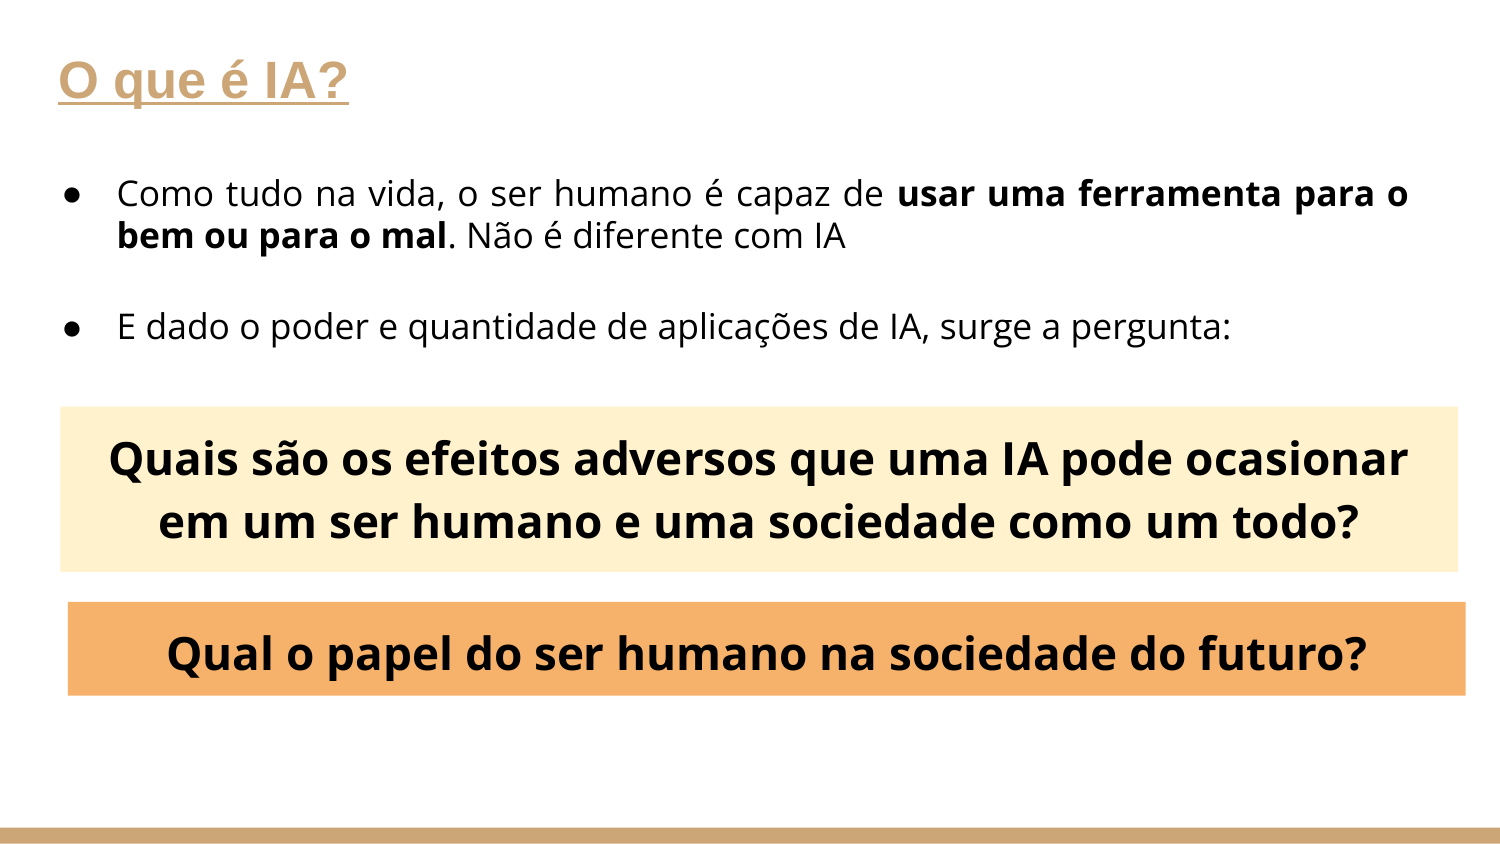

# O que é IA?
Como tudo na vida, o ser humano é capaz de usar uma ferramenta para o bem ou para o mal. Não é diferente com IA

E dado o poder e quantidade de aplicações de IA, surge a pergunta:
Quais são os efeitos adversos que uma IA pode ocasionar em um ser humano e uma sociedade como um todo?
Qual o papel do ser humano na sociedade do futuro?